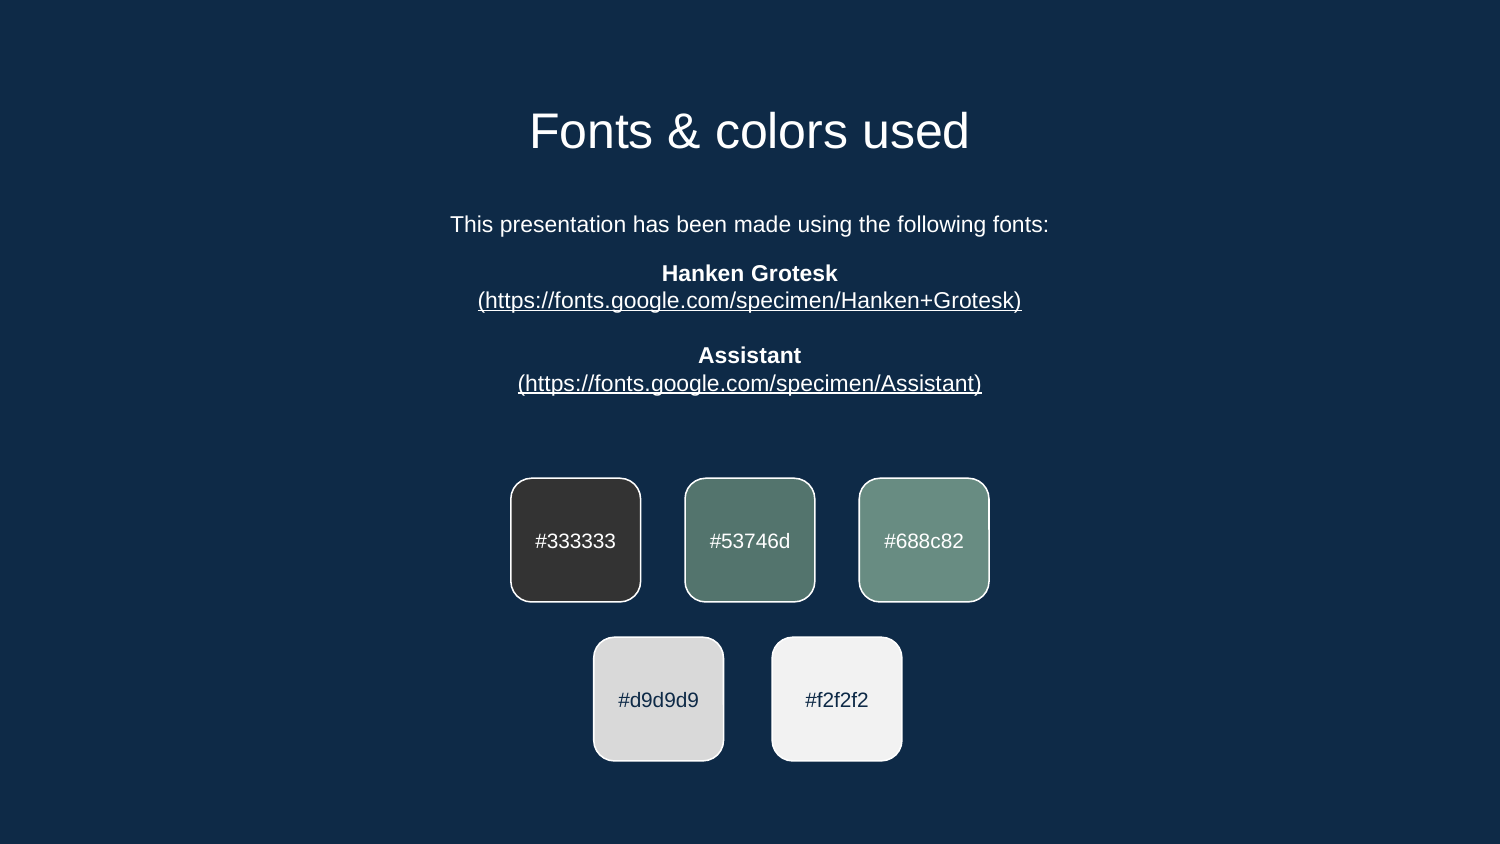

# Fonts & colors used
This presentation has been made using the following fonts:
Hanken Grotesk
(https://fonts.google.com/specimen/Hanken+Grotesk)

Assistant
(https://fonts.google.com/specimen/Assistant)

#333333
#53746d
#688c82

#d9d9d9
#f2f2f2